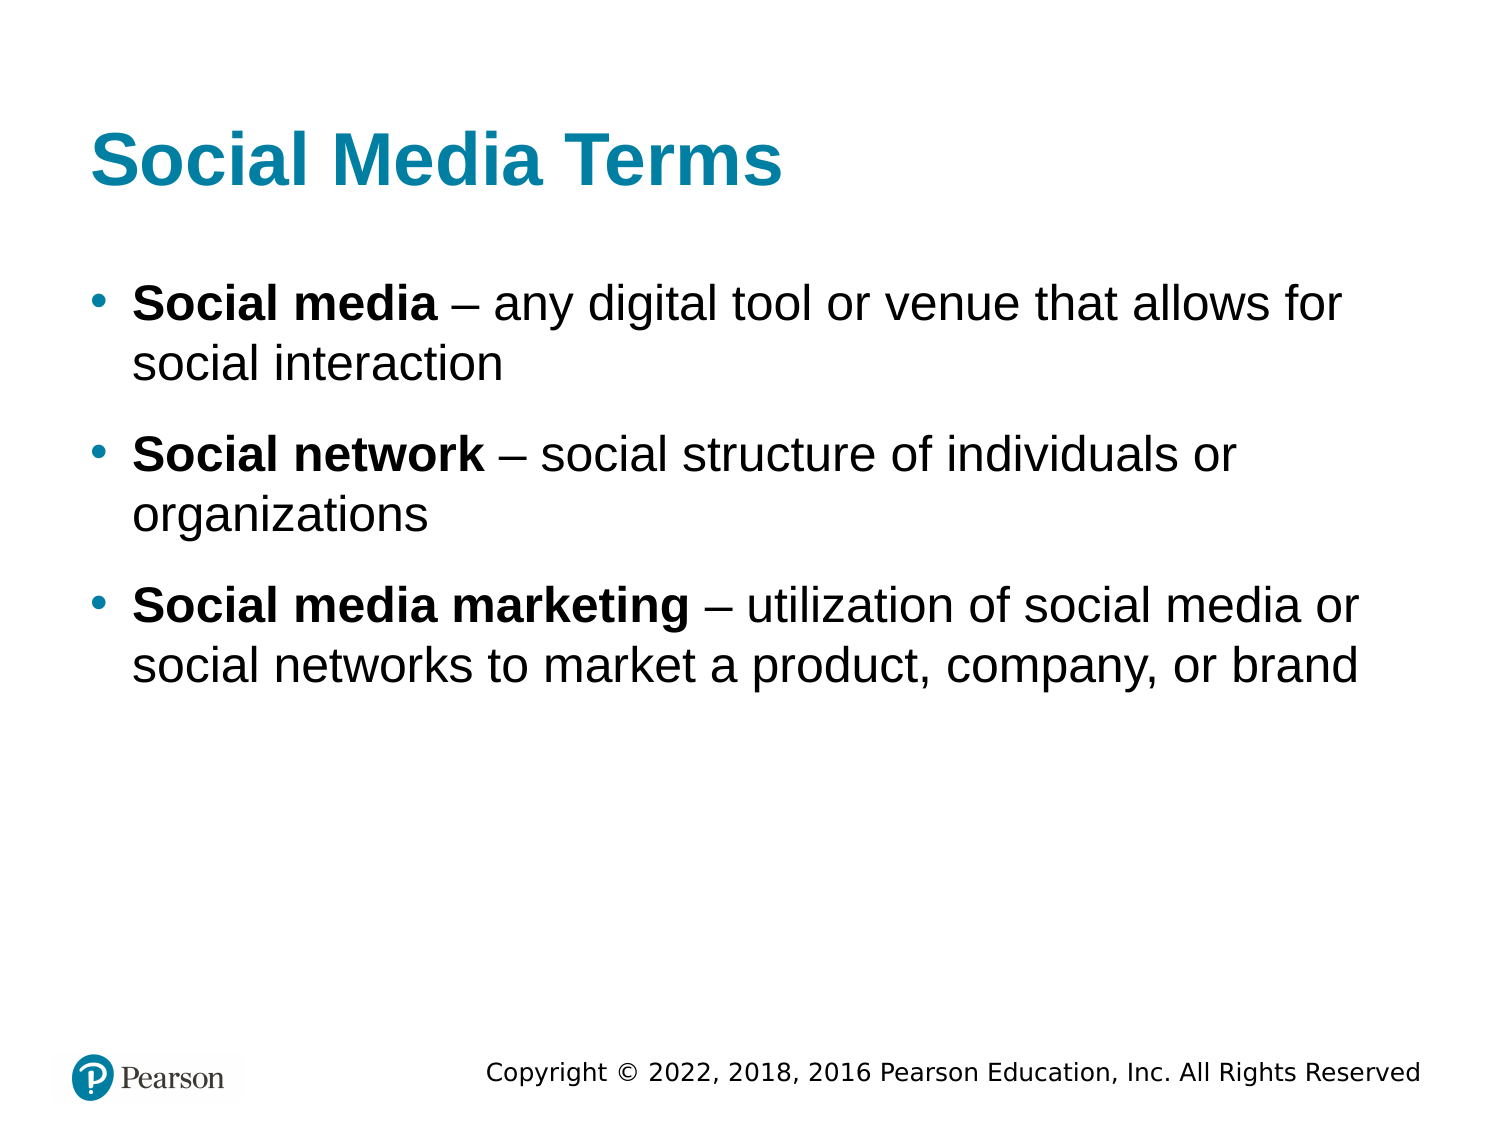

# Social Media Terms
Social media – any digital tool or venue that allows for social interaction
Social network – social structure of individuals or organizations
Social media marketing – utilization of social media or social networks to market a product, company, or brand